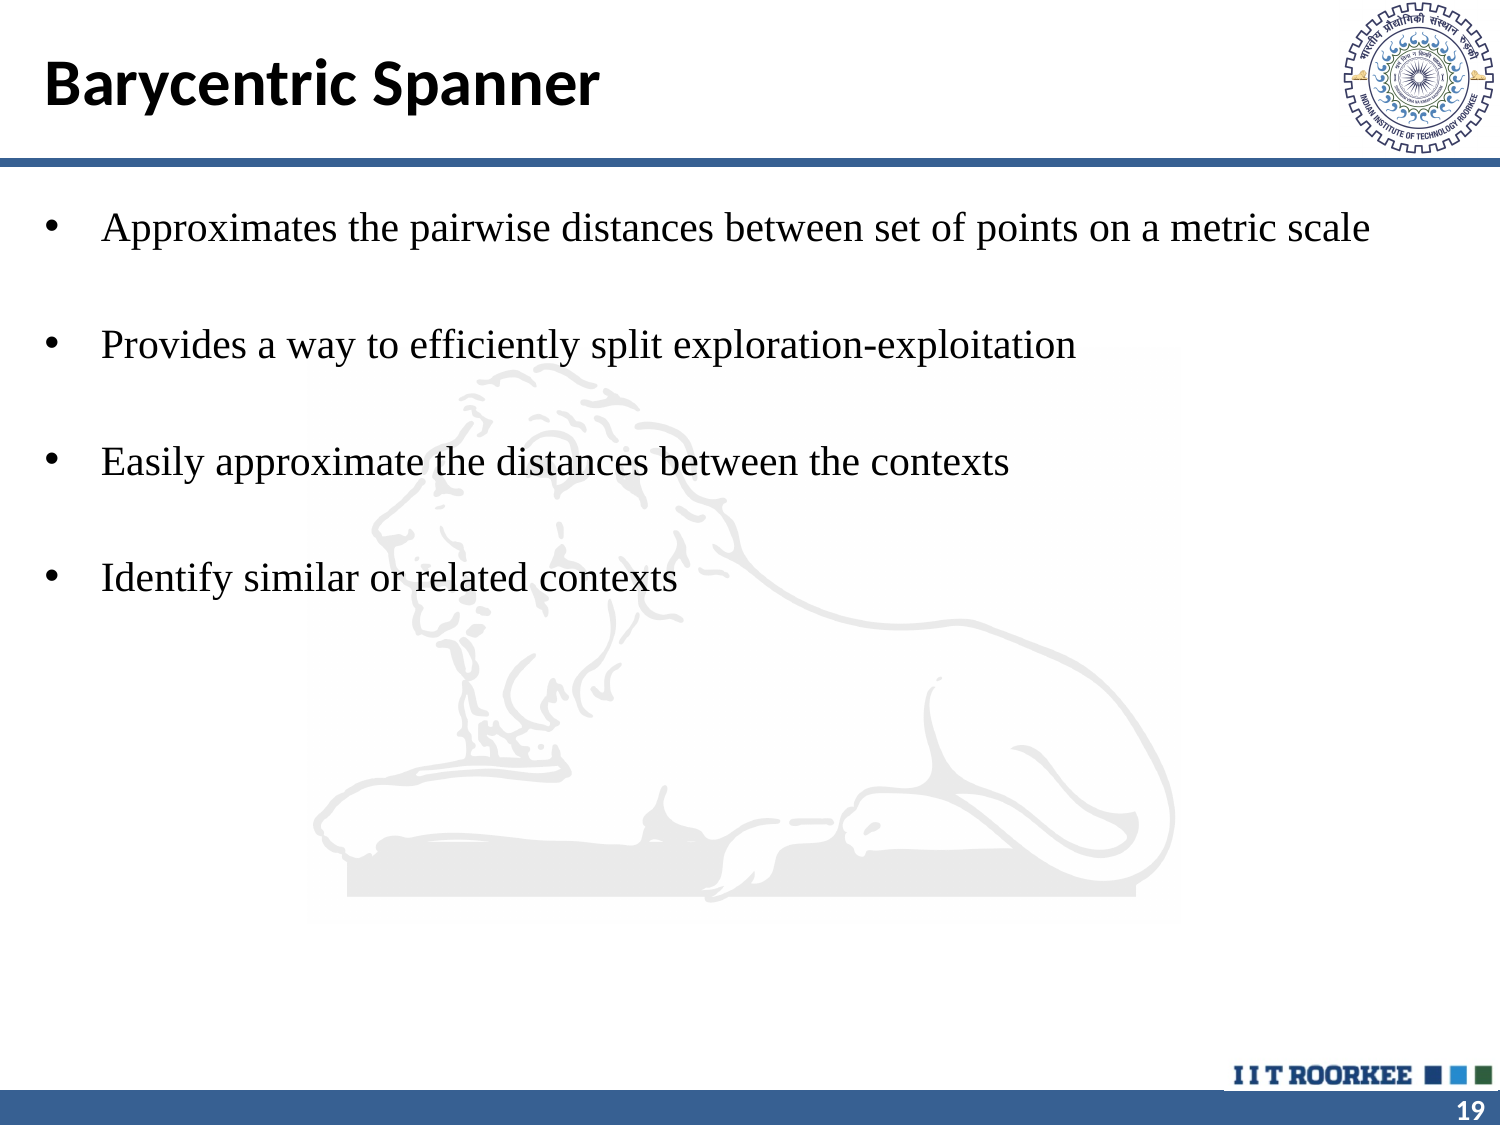

# Barycentric Spanner
Approximates the pairwise distances between set of points on a metric scale

Provides a way to efficiently split exploration-exploitation

Easily approximate the distances between the contexts

Identify similar or related contexts